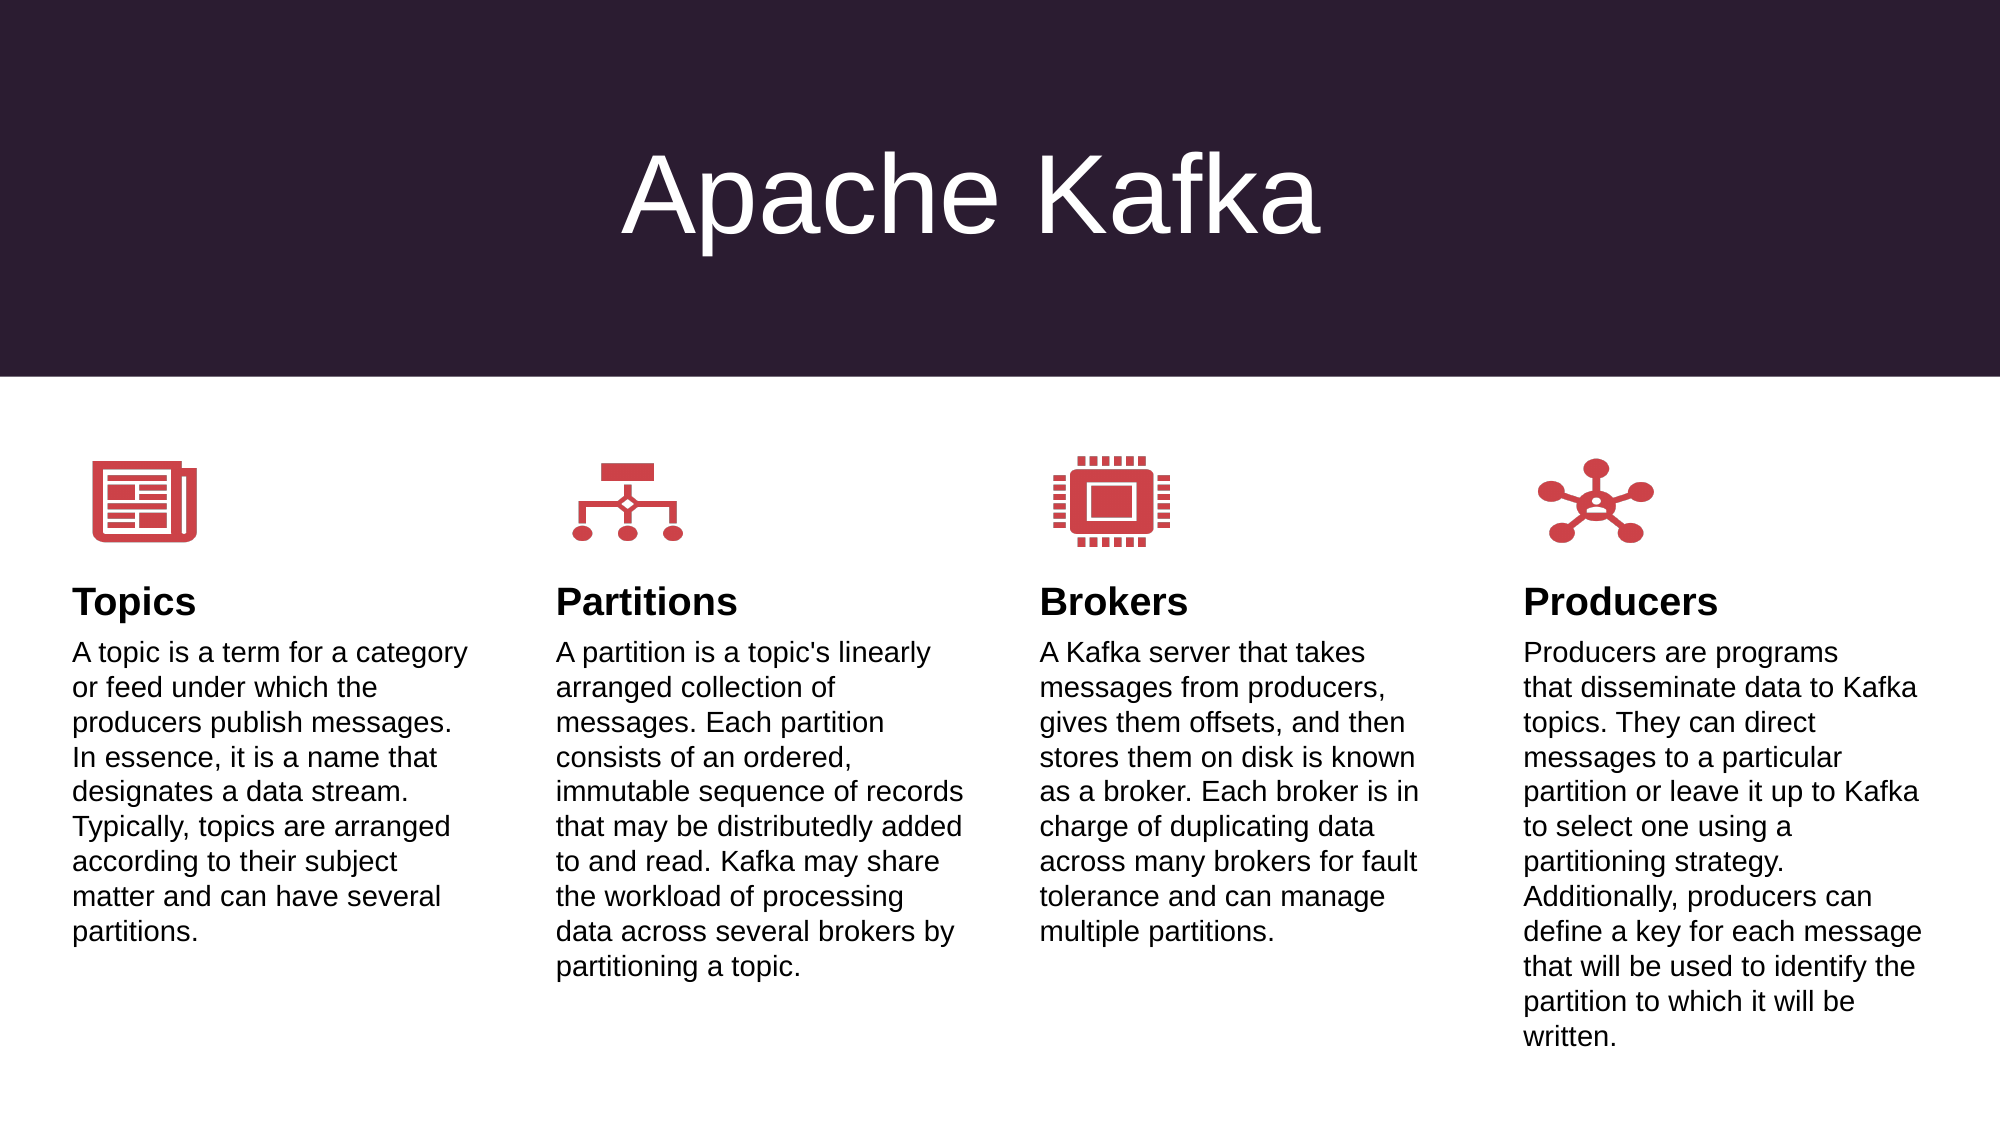

# Apache Kafka
Topics
A topic is a term for a category or feed under which the producers publish messages. In essence, it is a name that designates a data stream. Typically, topics are arranged according to their subject matter and can have several partitions.
Partitions
A partition is a topic's linearly arranged collection of messages. Each partition consists of an ordered, immutable sequence of records that may be distributedly added to and read. Kafka may share the workload of processing data across several brokers by partitioning a topic.
Brokers
A Kafka server that takes messages from producers, gives them offsets, and then stores them on disk is known as a broker. Each broker is in charge of duplicating data across many brokers for fault tolerance and can manage multiple partitions.
Producers
Producers are programs that disseminate data to Kafka topics. They can direct messages to a particular partition or leave it up to Kafka to select one using a partitioning strategy. Additionally, producers can define a key for each message that will be used to identify the partition to which it will be written.